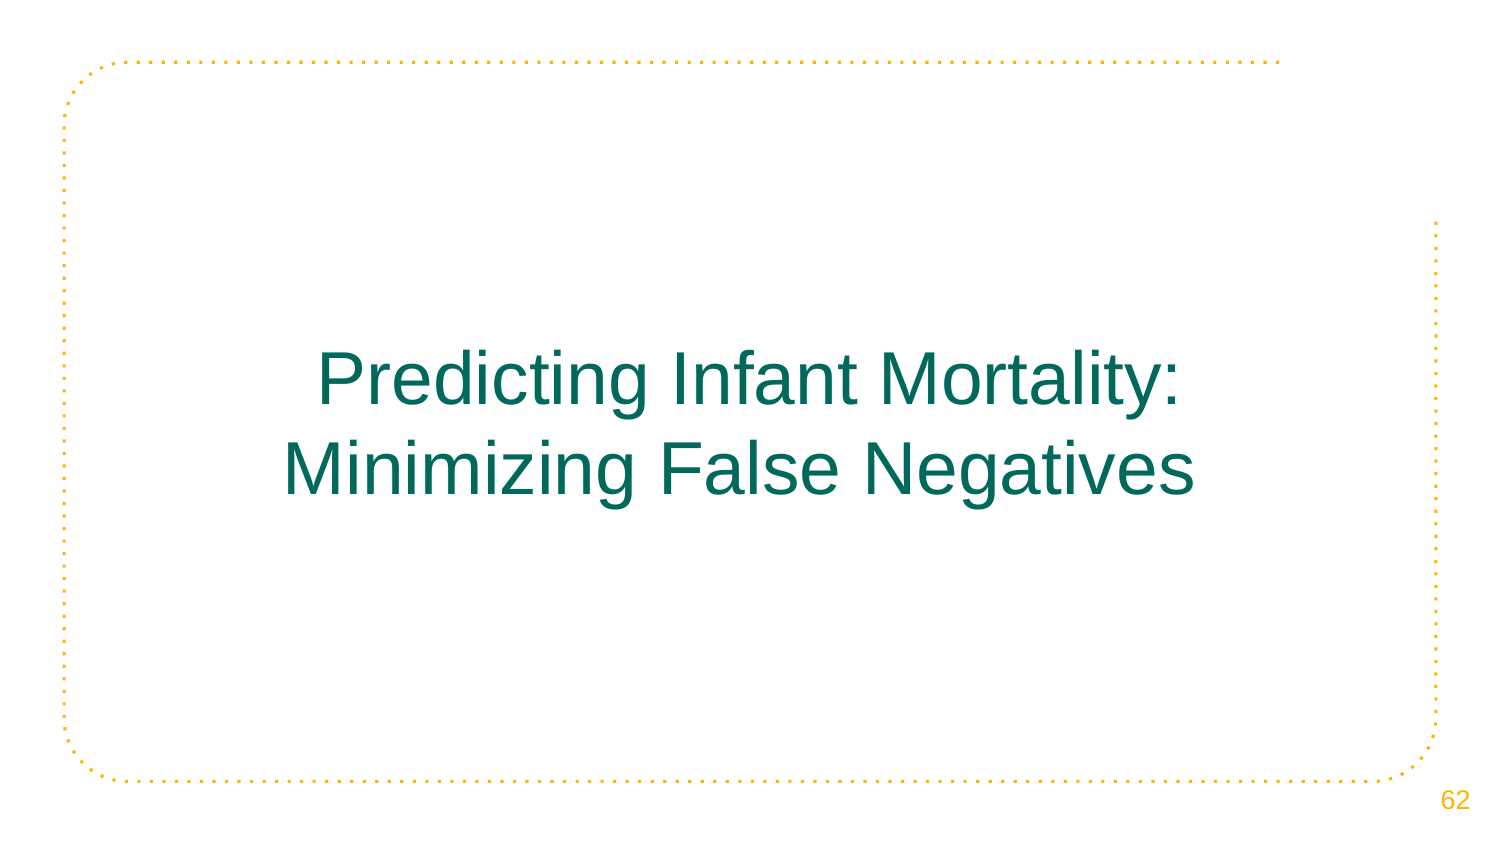

Predicting Infant Mortality:
Minimizing False Negatives
62